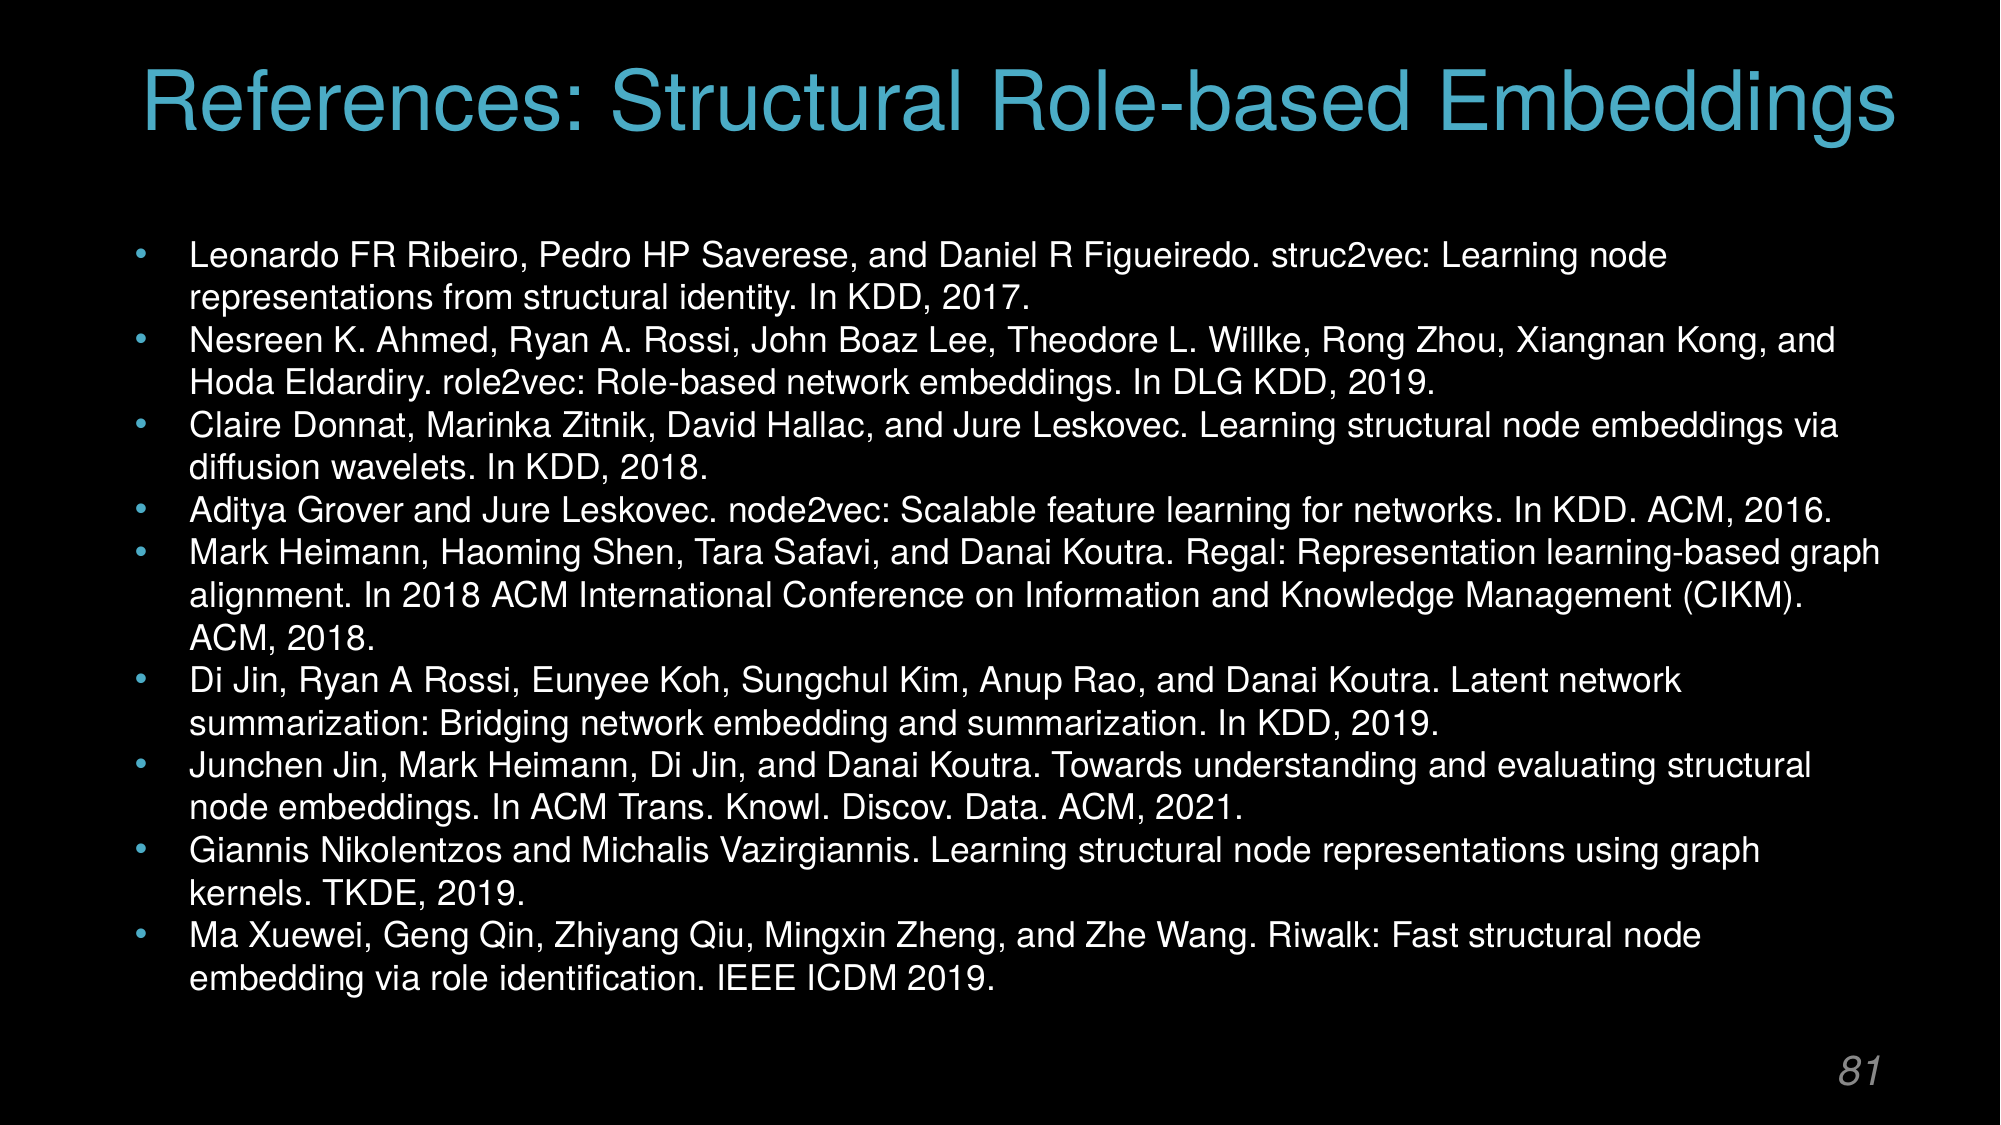

# References: Structural Role-based Embeddings
Leonardo FR Ribeiro, Pedro HP Saverese, and Daniel R Figueiredo. struc2vec: Learning node representations from structural identity. In KDD, 2017.
Nesreen K. Ahmed, Ryan A. Rossi, John Boaz Lee, Theodore L. Willke, Rong Zhou, Xiangnan Kong, and Hoda Eldardiry. role2vec: Role-based network embeddings. In DLG KDD, 2019.
Claire Donnat, Marinka Zitnik, David Hallac, and Jure Leskovec. Learning structural node embeddings via diffusion wavelets. In KDD, 2018.
Aditya Grover and Jure Leskovec. node2vec: Scalable feature learning for networks. In KDD. ACM, 2016.
Mark Heimann, Haoming Shen, Tara Safavi, and Danai Koutra. Regal: Representation learning-based graph alignment. In 2018 ACM International Conference on Information and Knowledge Management (CIKM). ACM, 2018.
Di Jin, Ryan A Rossi, Eunyee Koh, Sungchul Kim, Anup Rao, and Danai Koutra. Latent network summarization: Bridging network embedding and summarization. In KDD, 2019.
Junchen Jin, Mark Heimann, Di Jin, and Danai Koutra. Towards understanding and evaluating structural node embeddings. In ACM Trans. Knowl. Discov. Data. ACM, 2021.
Giannis Nikolentzos and Michalis Vazirgiannis. Learning structural node representations using graph kernels. TKDE, 2019.
Ma Xuewei, Geng Qin, Zhiyang Qiu, Mingxin Zheng, and Zhe Wang. Riwalk: Fast structural node embedding via role identification. IEEE ICDM 2019.

81